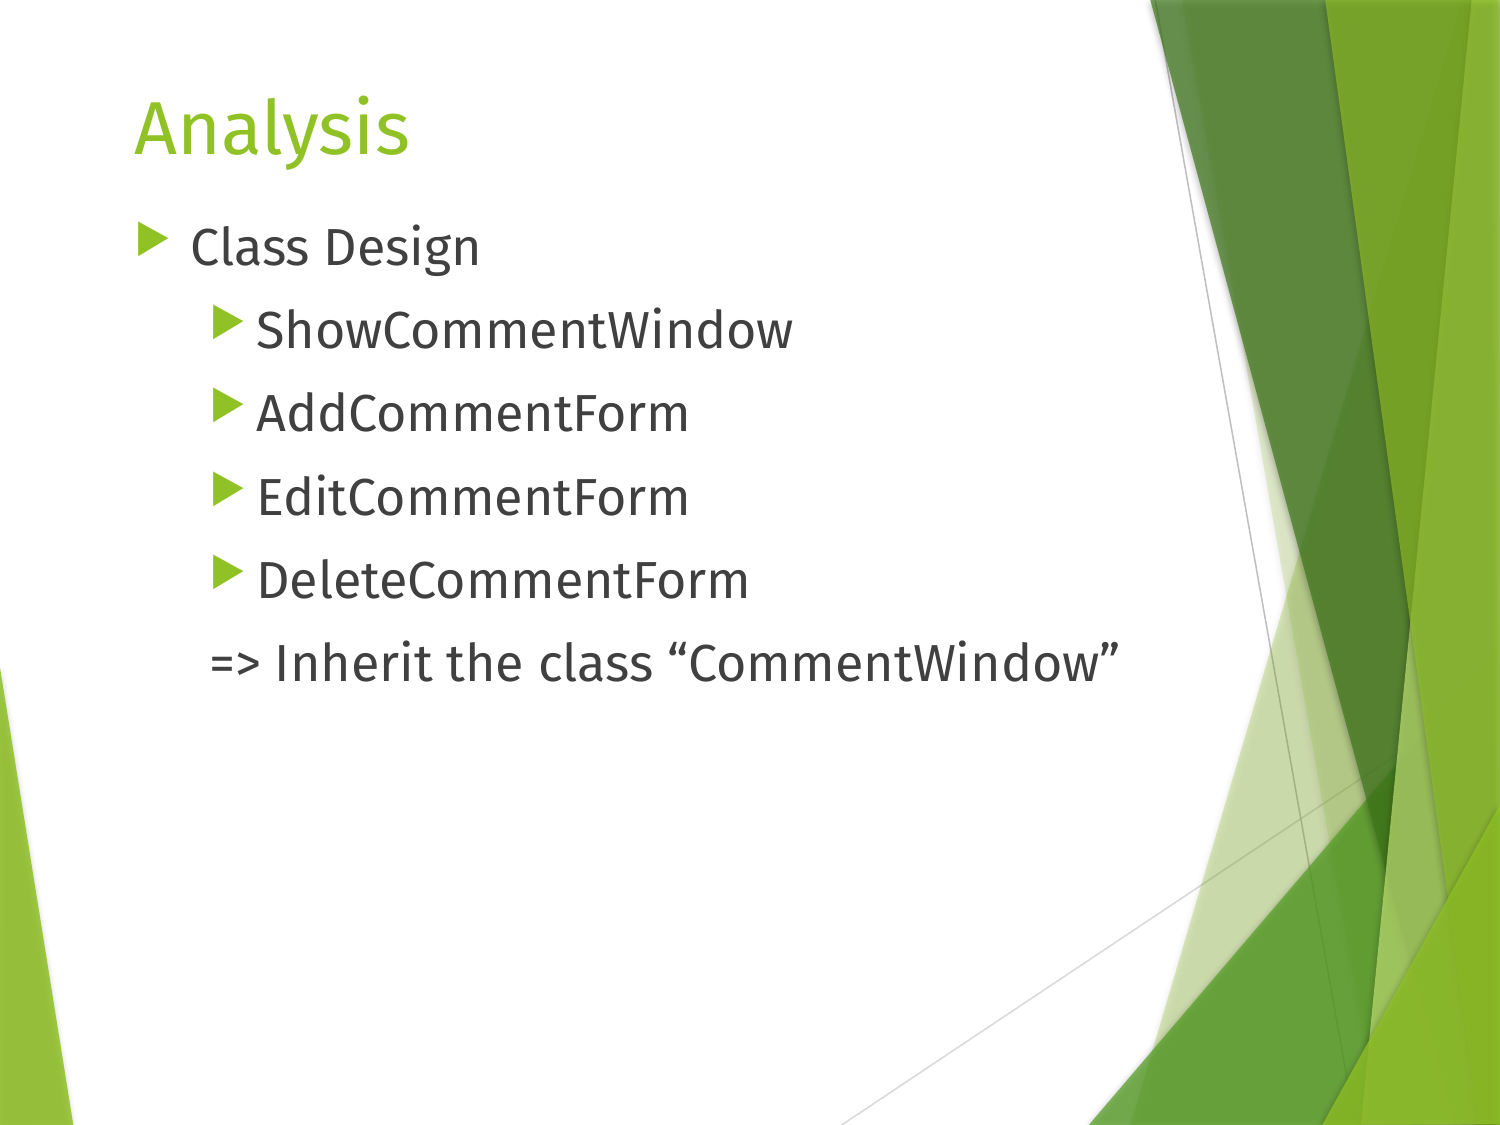

# Analysis
Class Design
ShowCommentWindow
AddCommentForm
EditCommentForm
DeleteCommentForm
=> Inherit the class “CommentWindow”